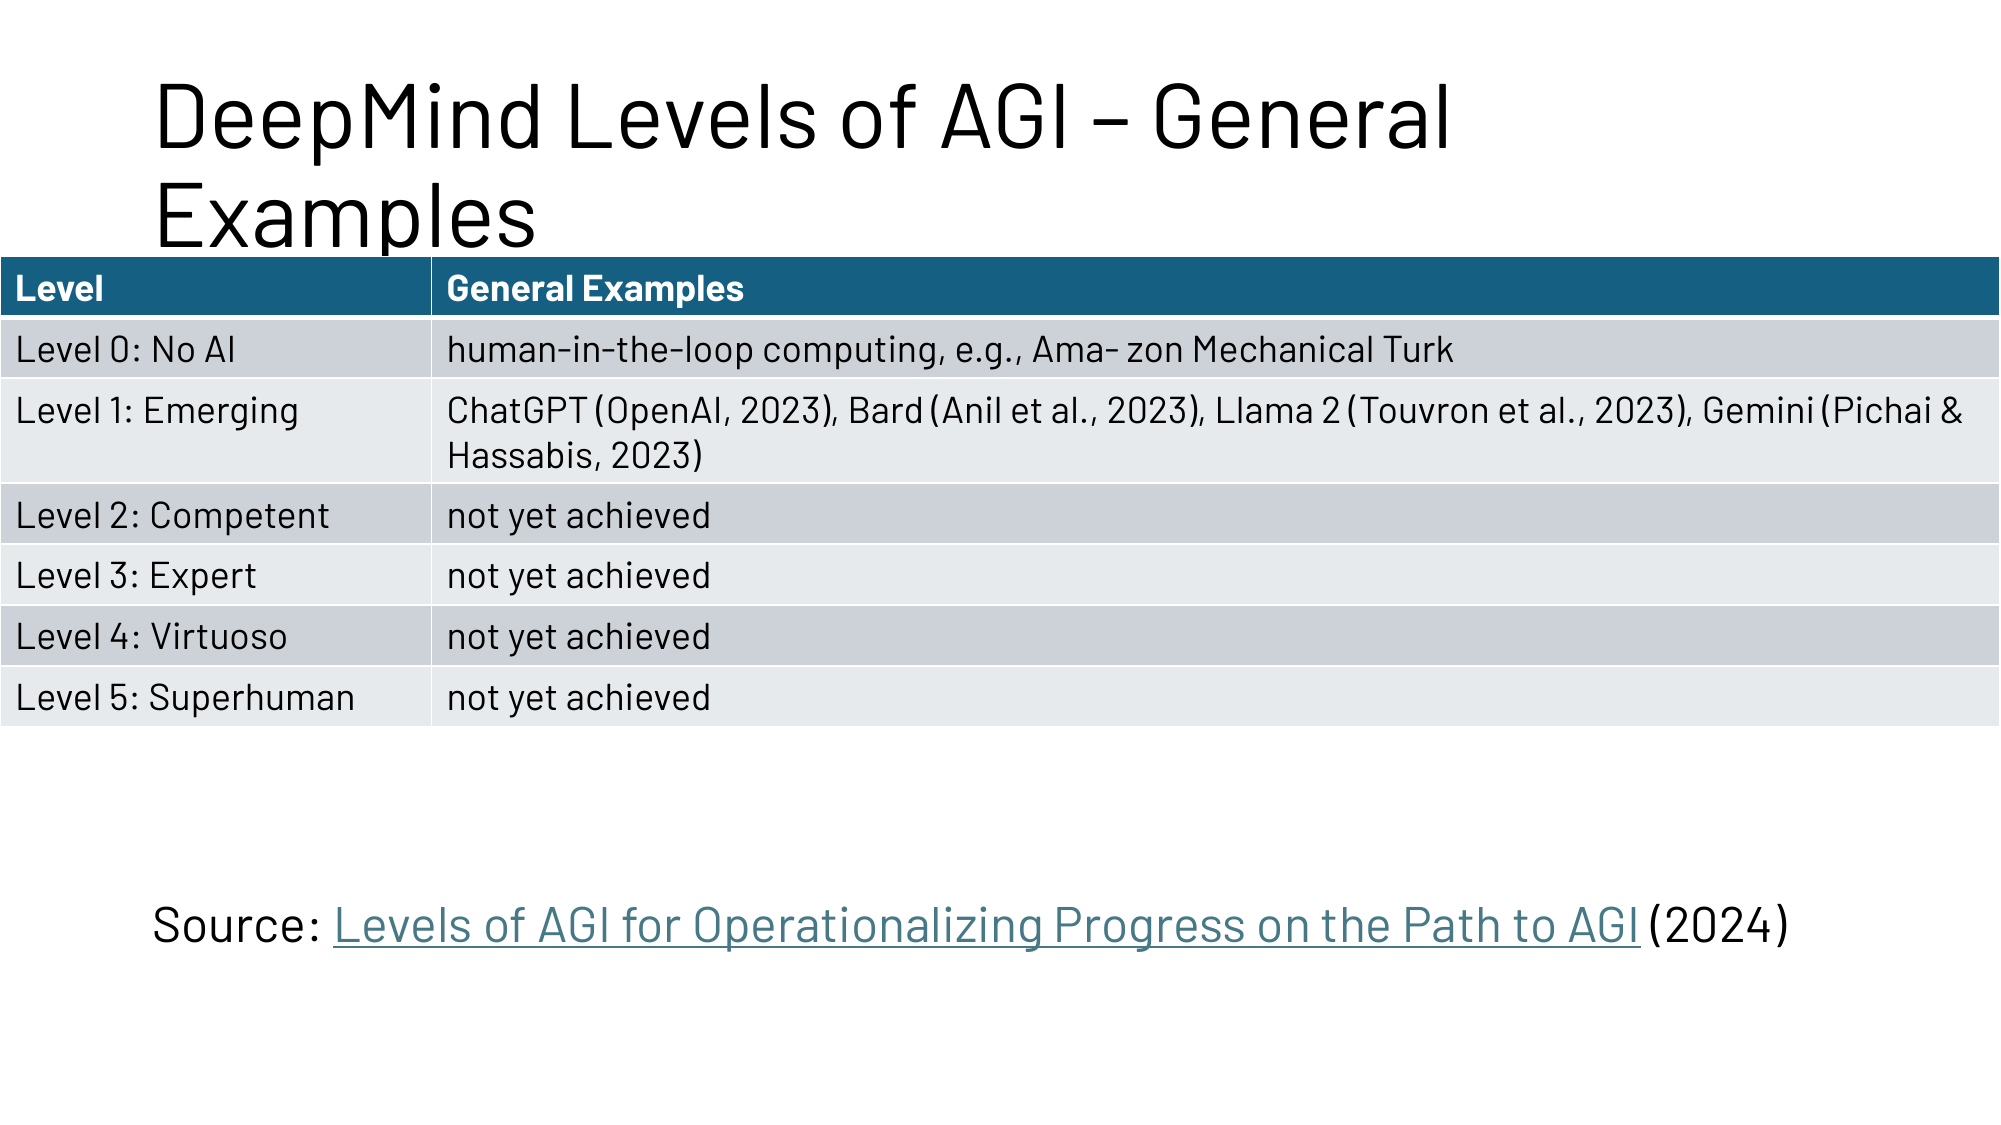

# DeepMind Levels of AGI – General Examples
| Level | General Examples |
| --- | --- |
| Level 0: No AI | human-in-the-loop computing, e.g., Ama- zon Mechanical Turk |
| Level 1: Emerging | ChatGPT (OpenAI, 2023), Bard (Anil et al., 2023), Llama 2 (Touvron et al., 2023), Gemini (Pichai & Hassabis, 2023) |
| Level 2: Competent | not yet achieved |
| Level 3: Expert | not yet achieved |
| Level 4: Virtuoso | not yet achieved |
| Level 5: Superhuman | not yet achieved |

Source: Levels of AGI for Operationalizing Progress on the Path to AGI (2024)